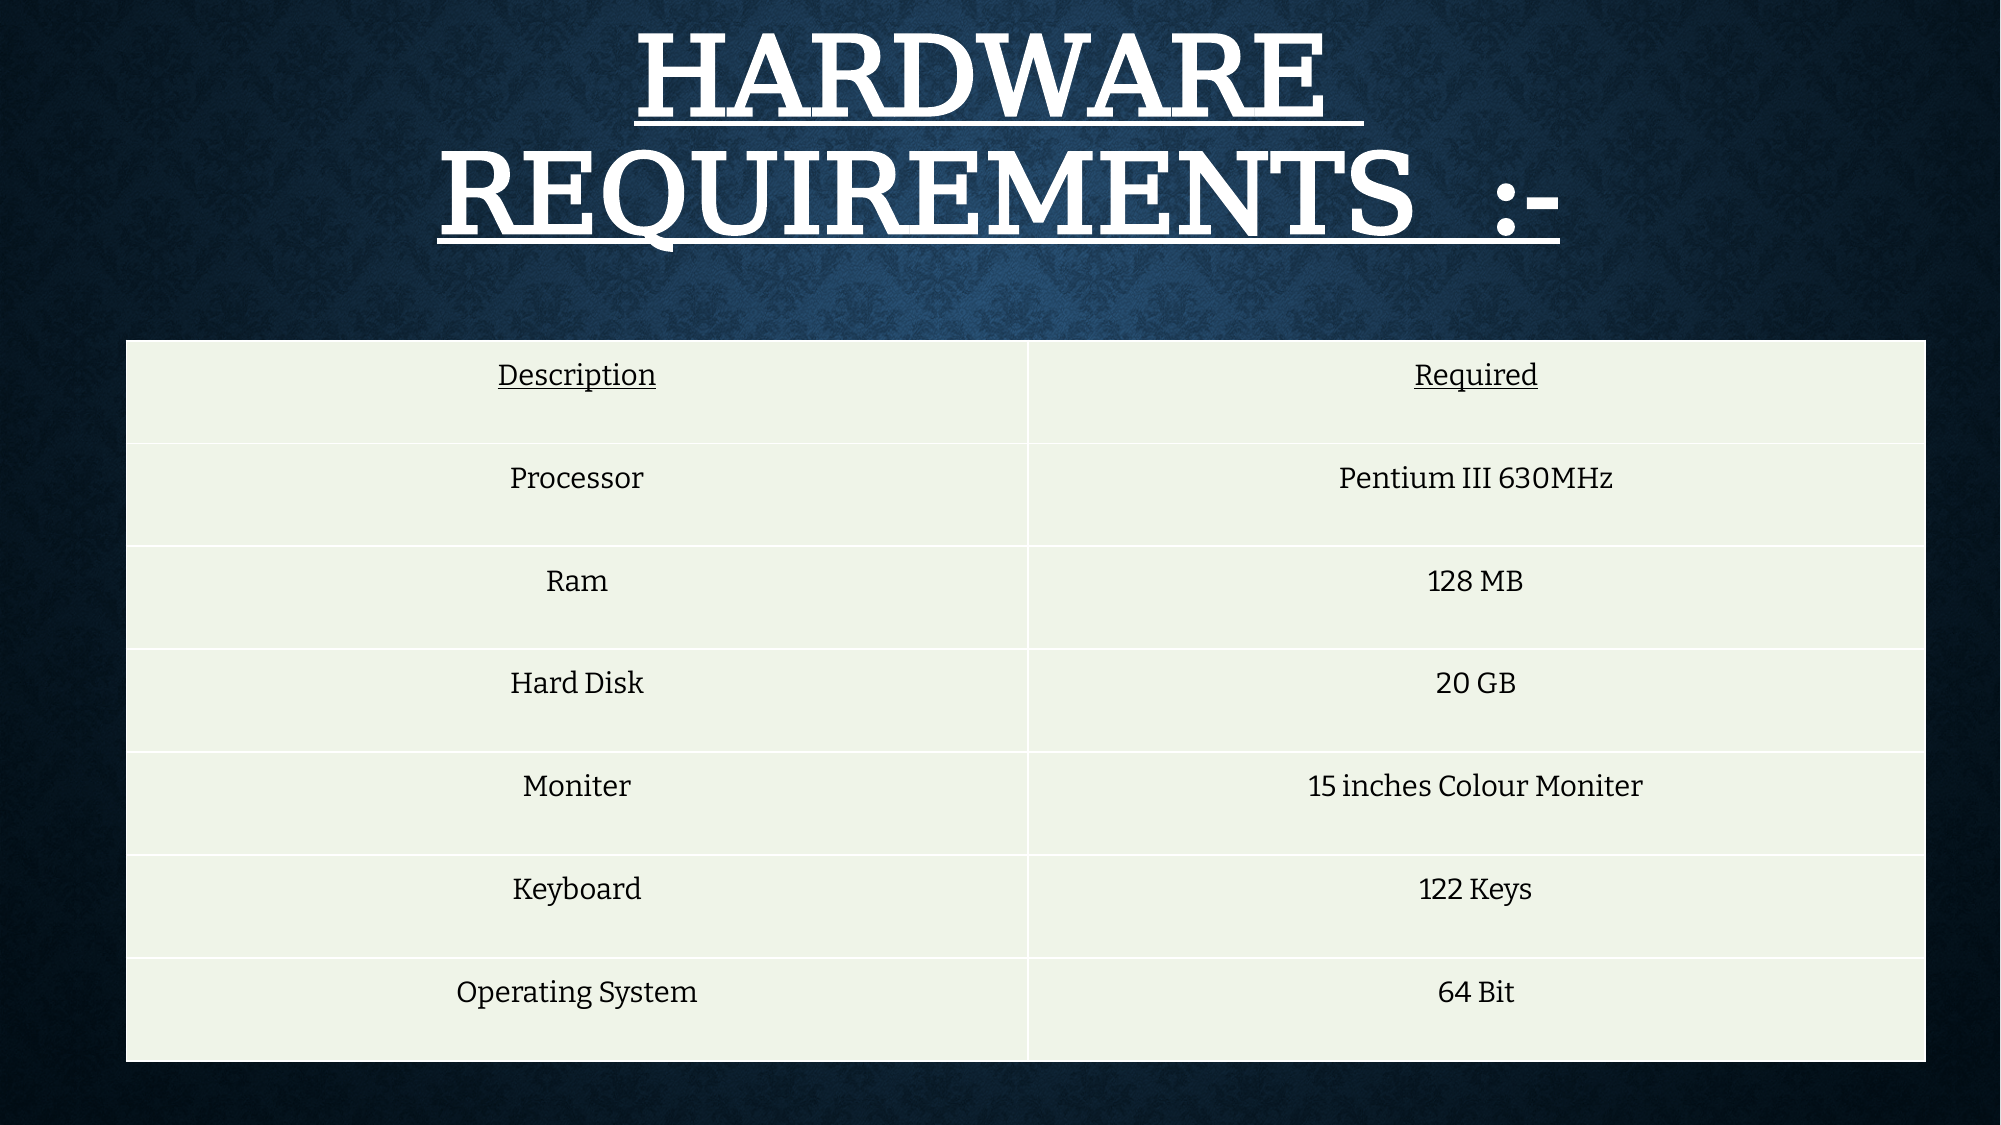

# Hardware  requirements  :-
| Description | Required |
| --- | --- |
| Processor | Pentium III 630MHz |
| Ram | 128 MB |
| Hard Disk | 20 GB |
| Moniter | 15 inches Colour Moniter |
| Keyboard | 122 Keys |
| Operating System | 64 Bit |